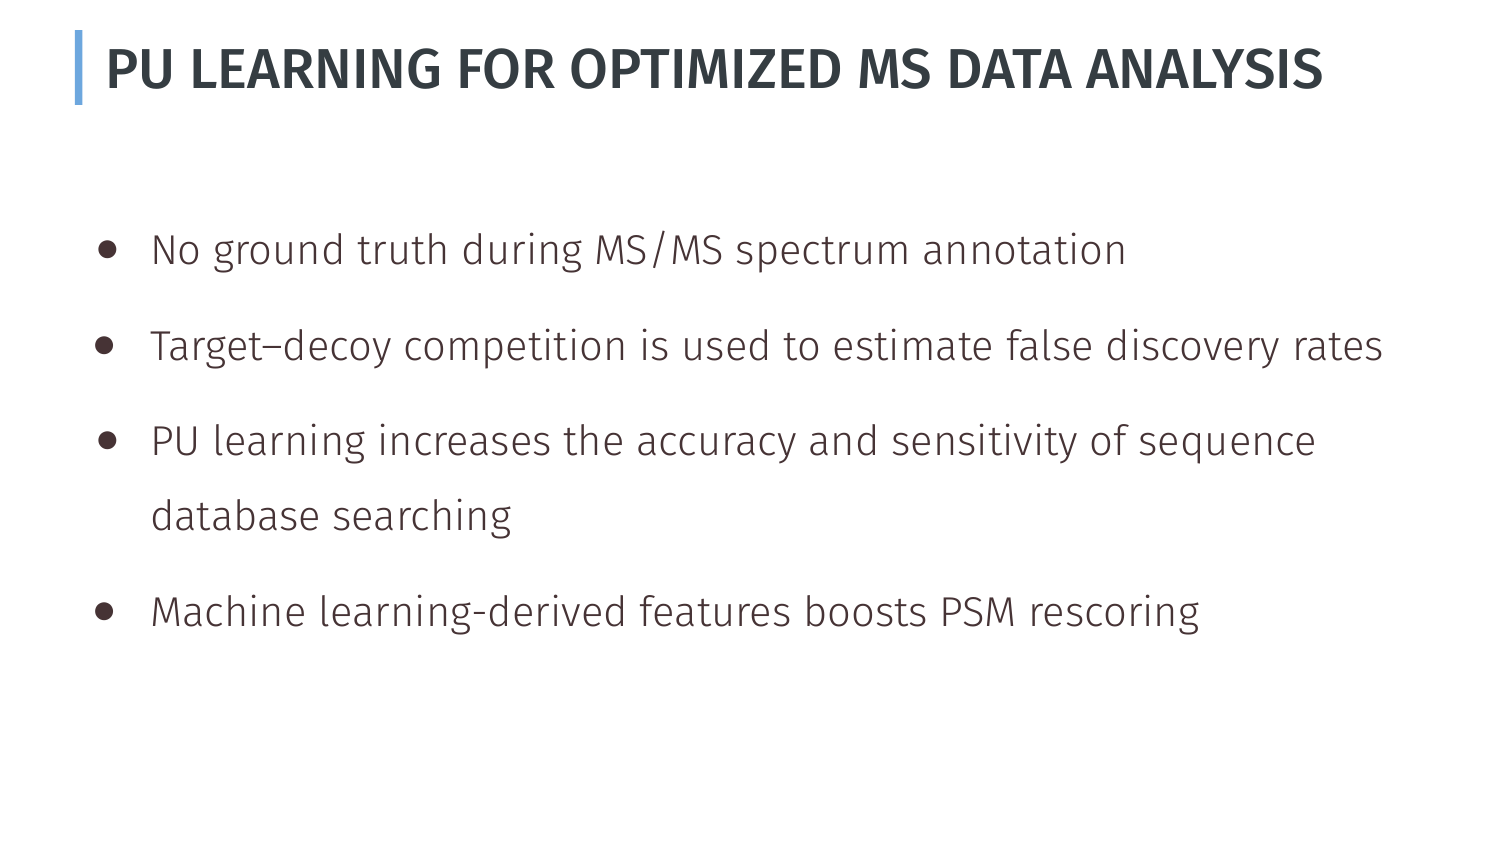

# PU LEARNING FOR OPTIMIZED MS DATA ANALYSIS
No ground truth during MS/MS spectrum annotation
Target–decoy competition is used to estimate false discovery rates
PU learning increases the accuracy and sensitivity of sequence database searching
Machine learning-derived features boosts PSM rescoring